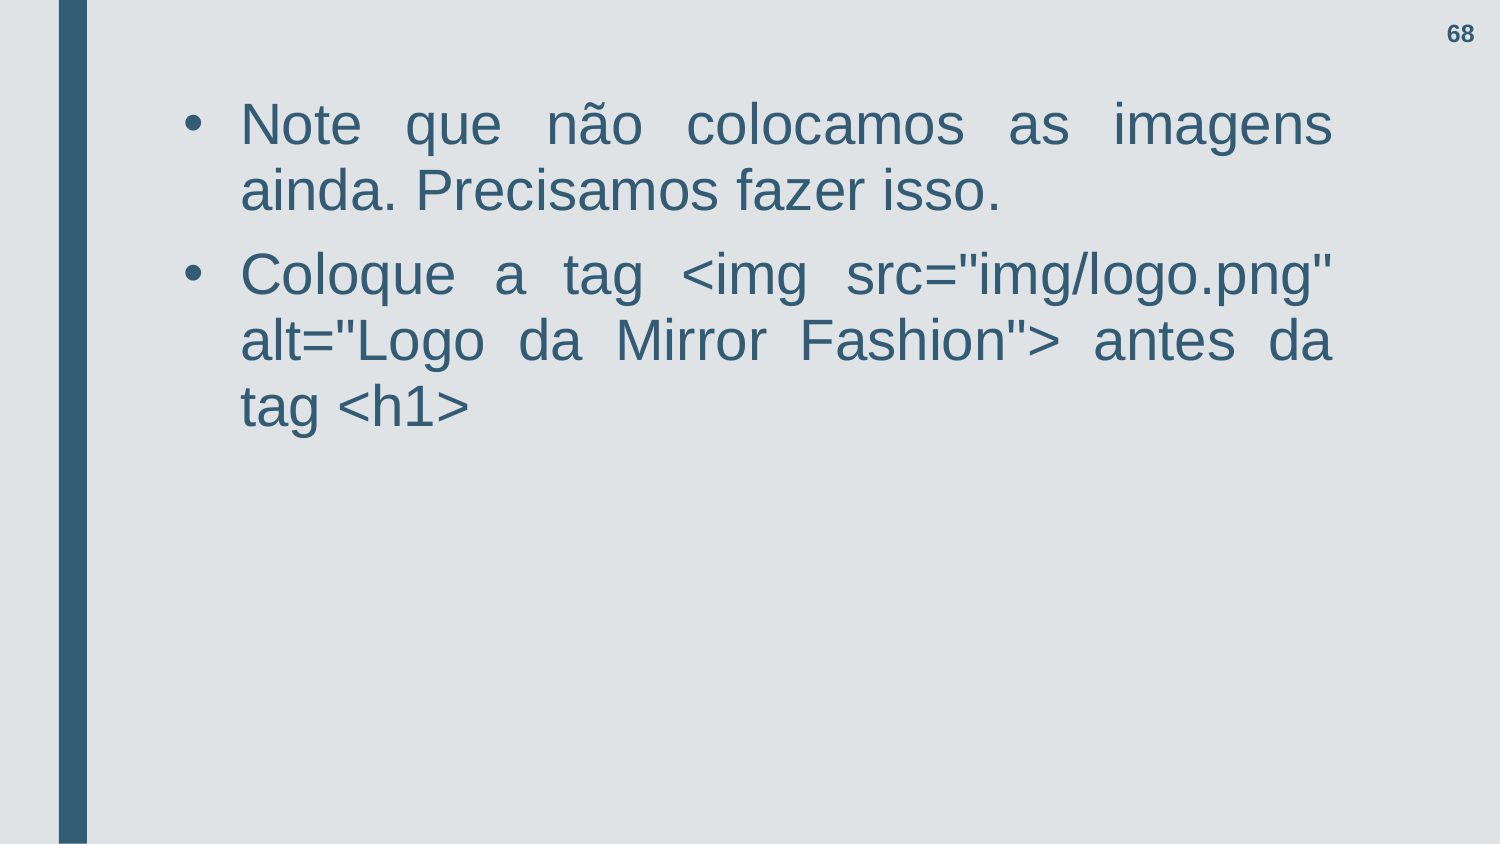

68
Note que não colocamos as imagens ainda. Precisamos fazer isso.
Coloque a tag <img src="img/logo.png" alt="Logo da Mirror Fashion"> antes da tag <h1>